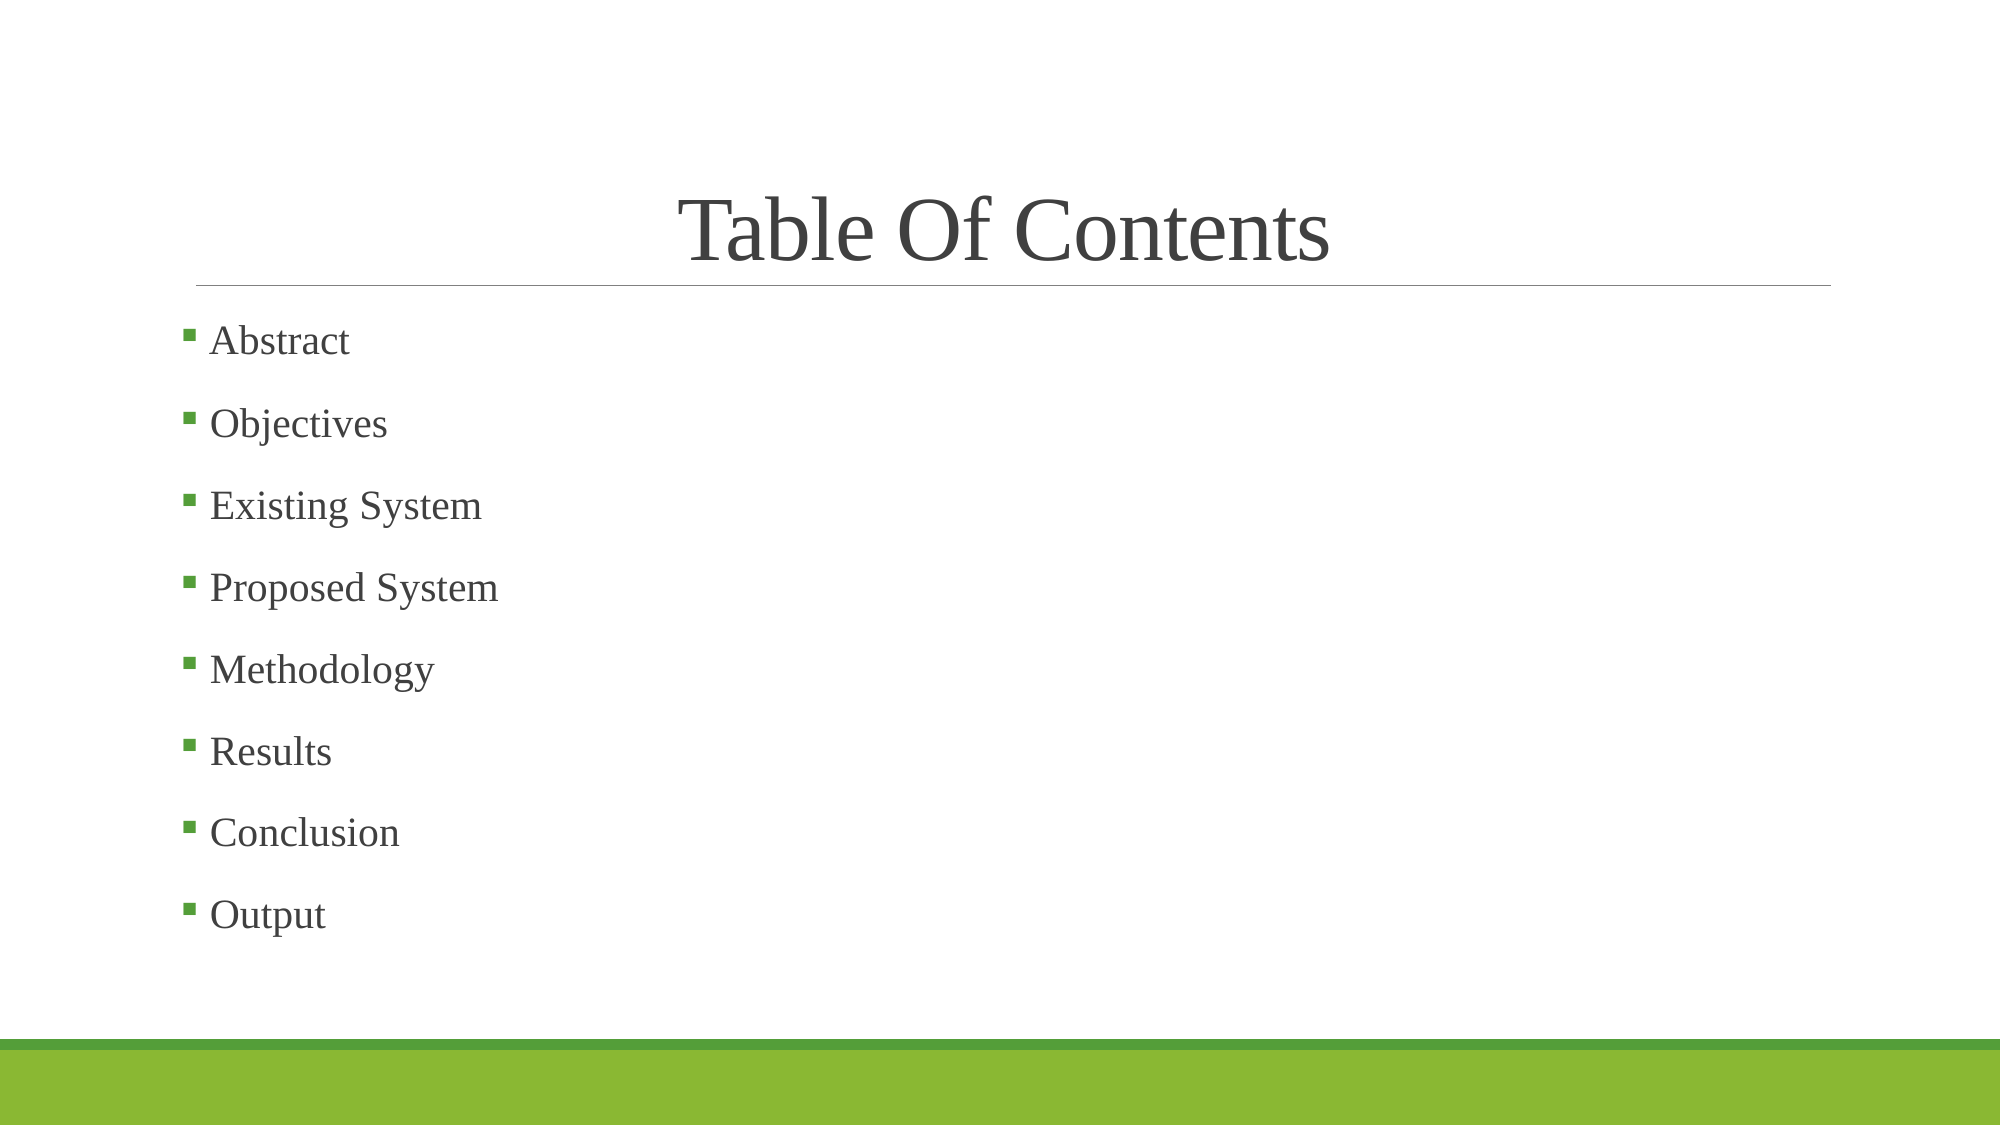

# Table Of Contents
 Abstract
 Objectives
 Existing System
 Proposed System
 Methodology
 Results
 Conclusion
 Output